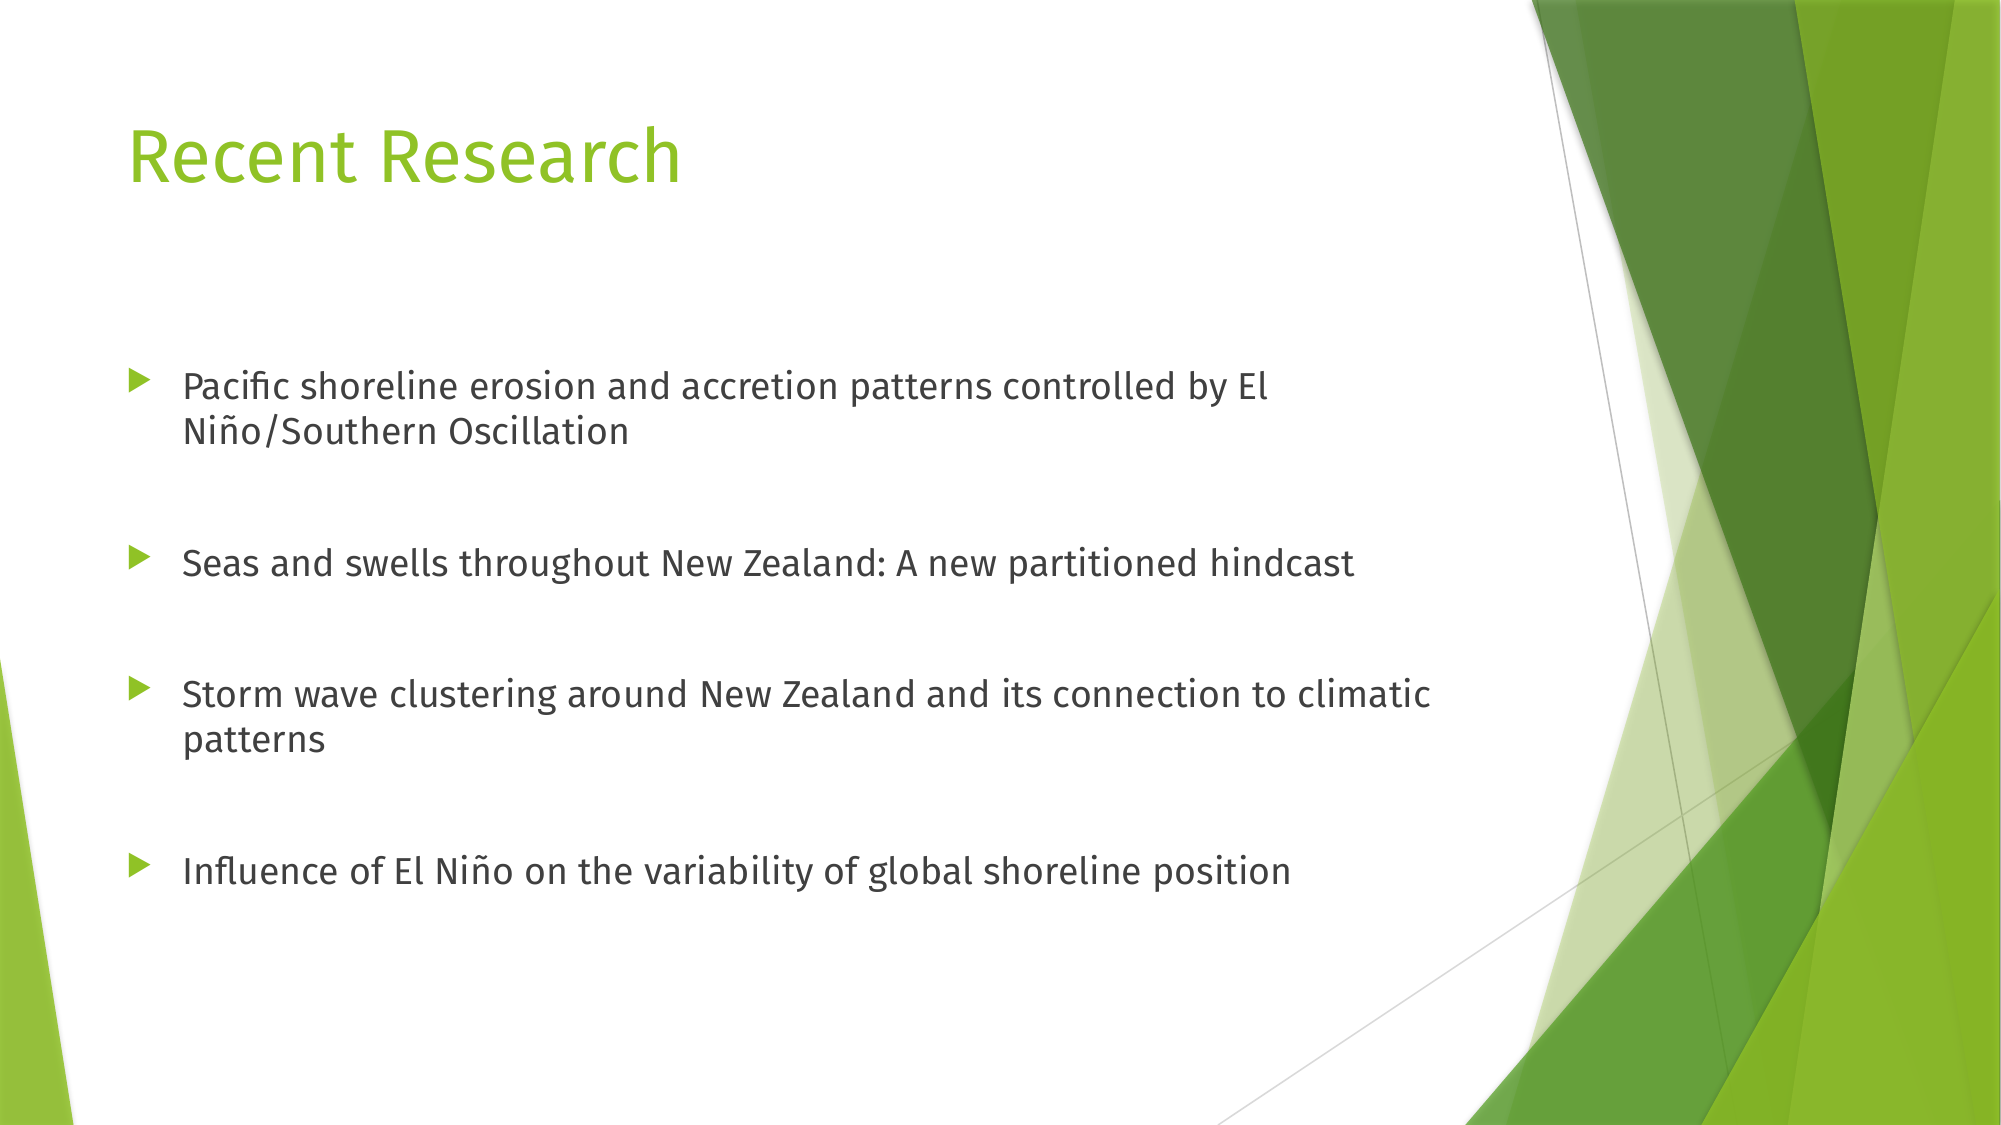

# Recent Research
Pacific shoreline erosion and accretion patterns controlled by El Niño/Southern Oscillation

Seas and swells throughout New Zealand: A new partitioned hindcast

Storm wave clustering around New Zealand and its connection to climatic patterns

Inﬂuence of El Niño on the variability of global shoreline position